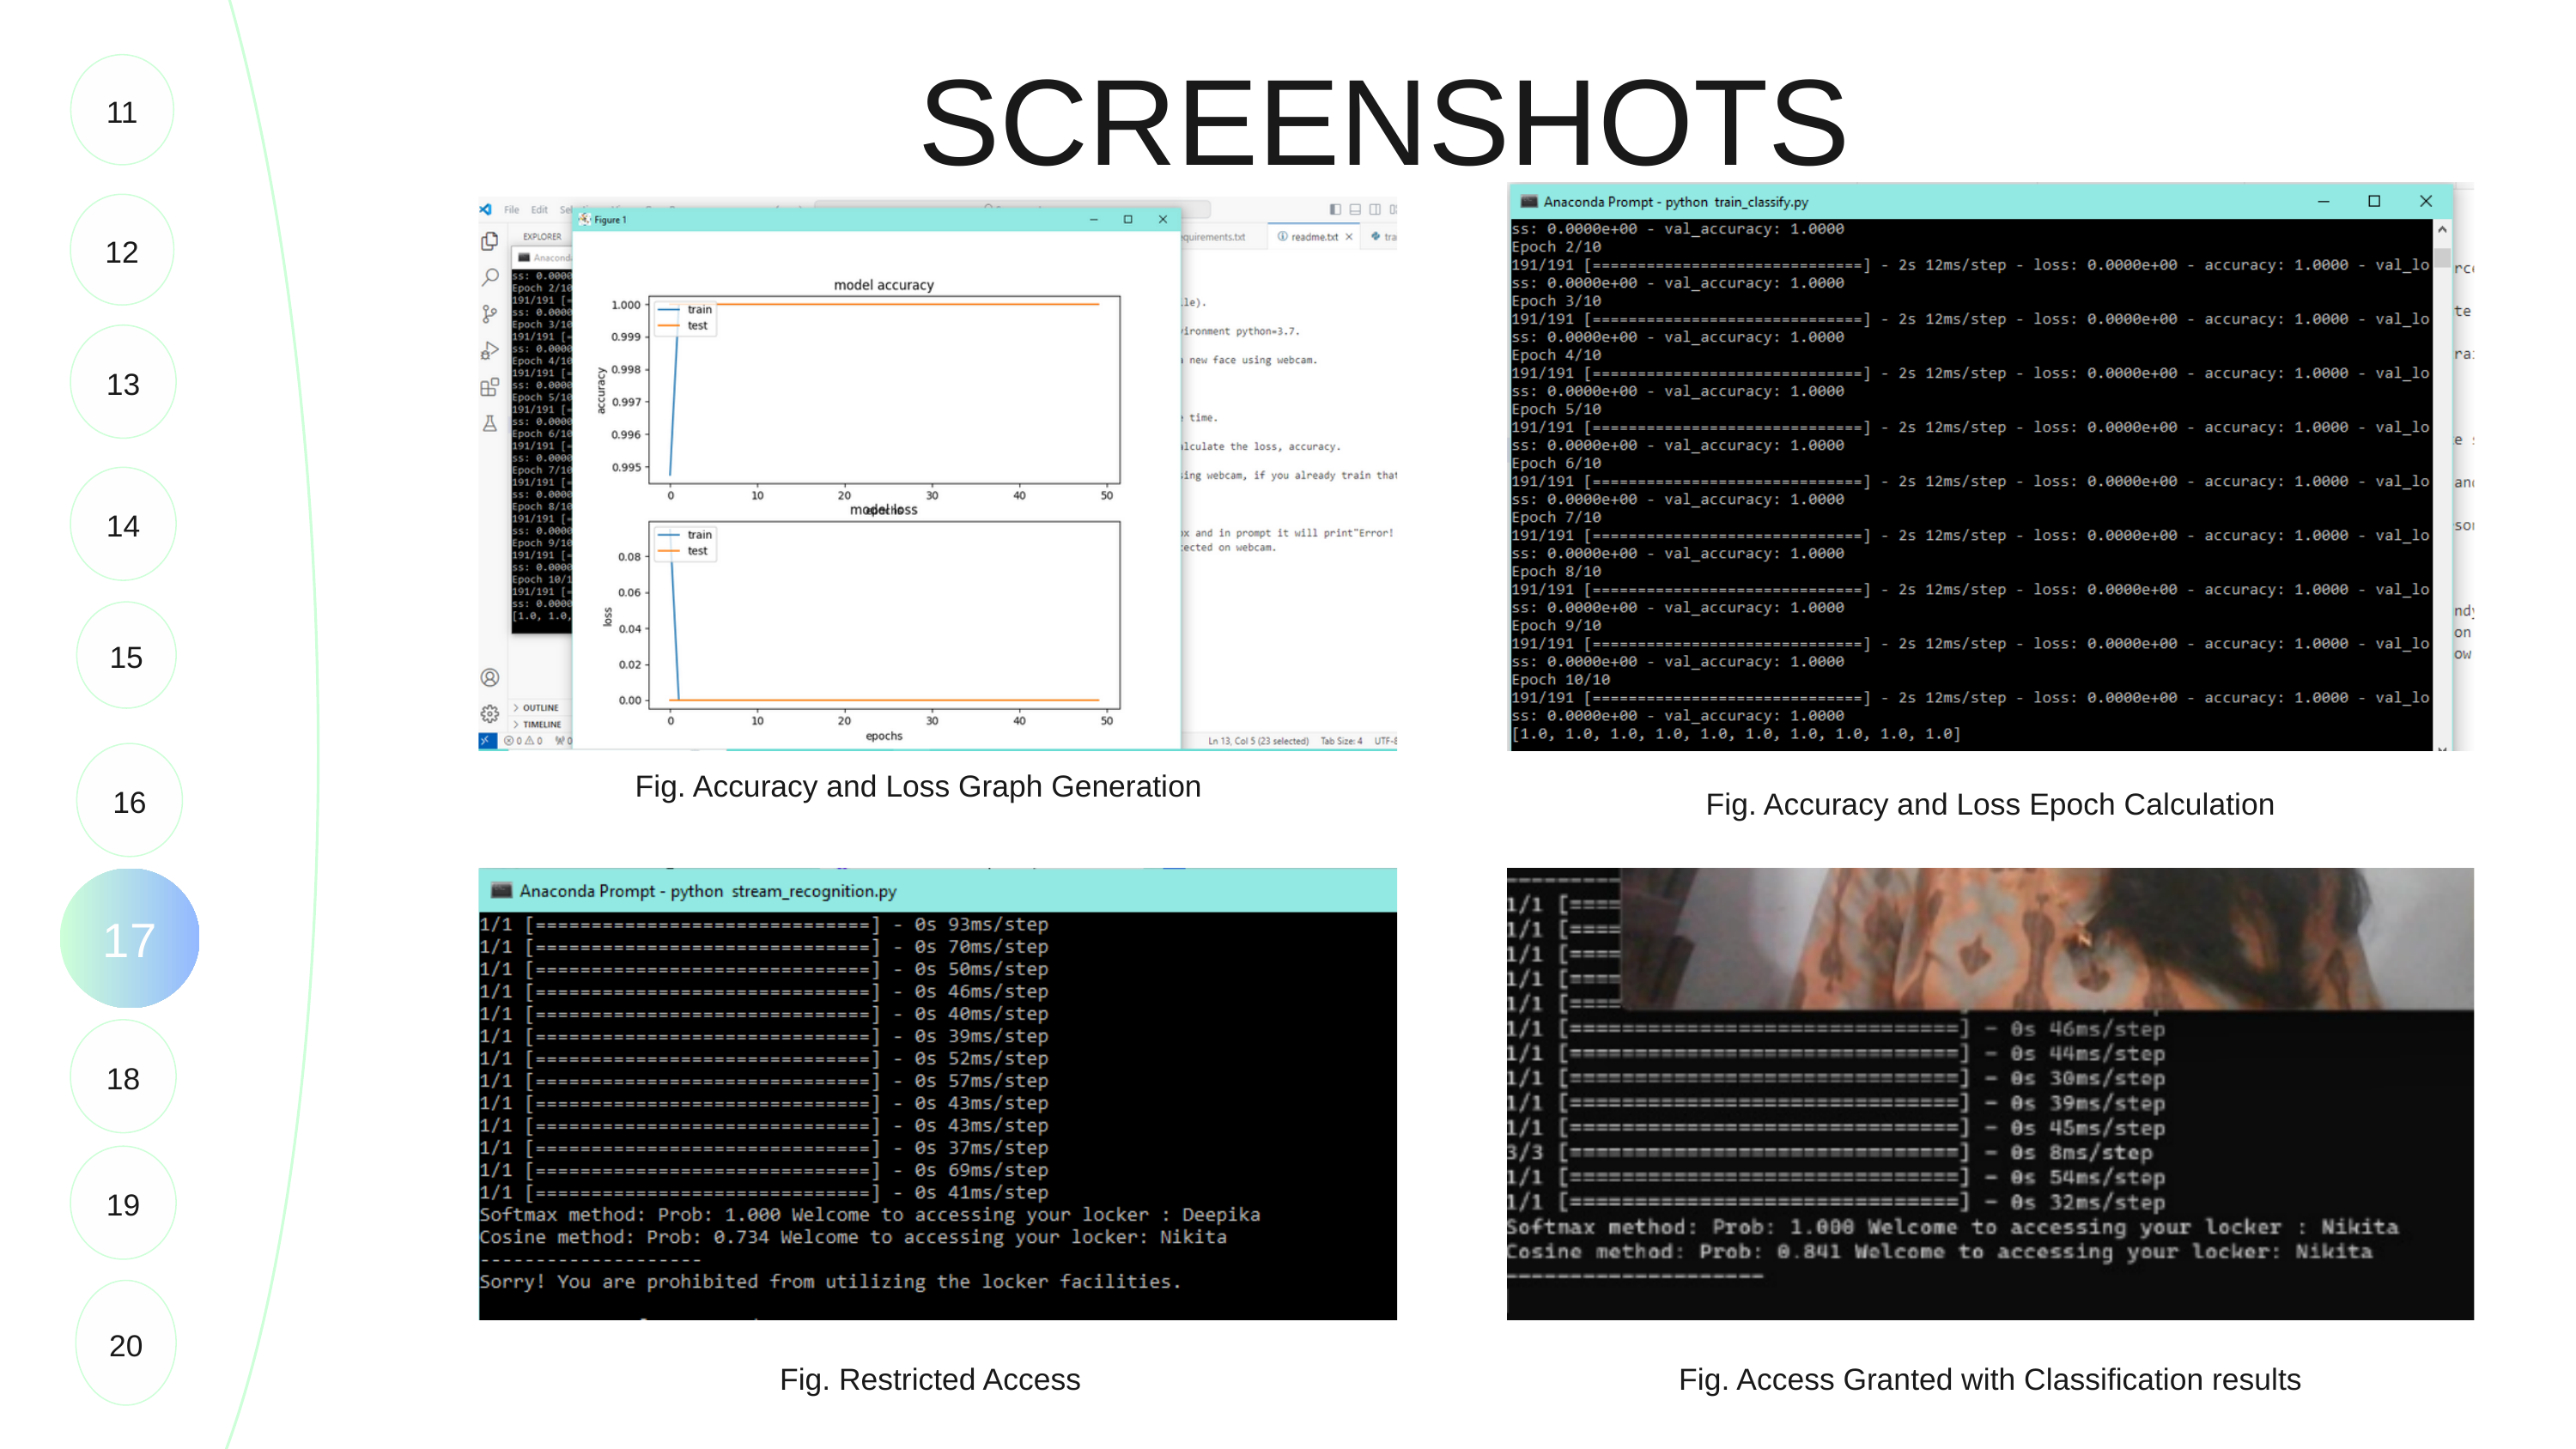

SCREENSHOTS

11

12

13

14

15

16
Fig. Accuracy and Loss Graph Generation
Fig. Accuracy and Loss Epoch Calculation

17

18

19

20
Fig. Restricted Access
Fig. Access Granted with Classification results